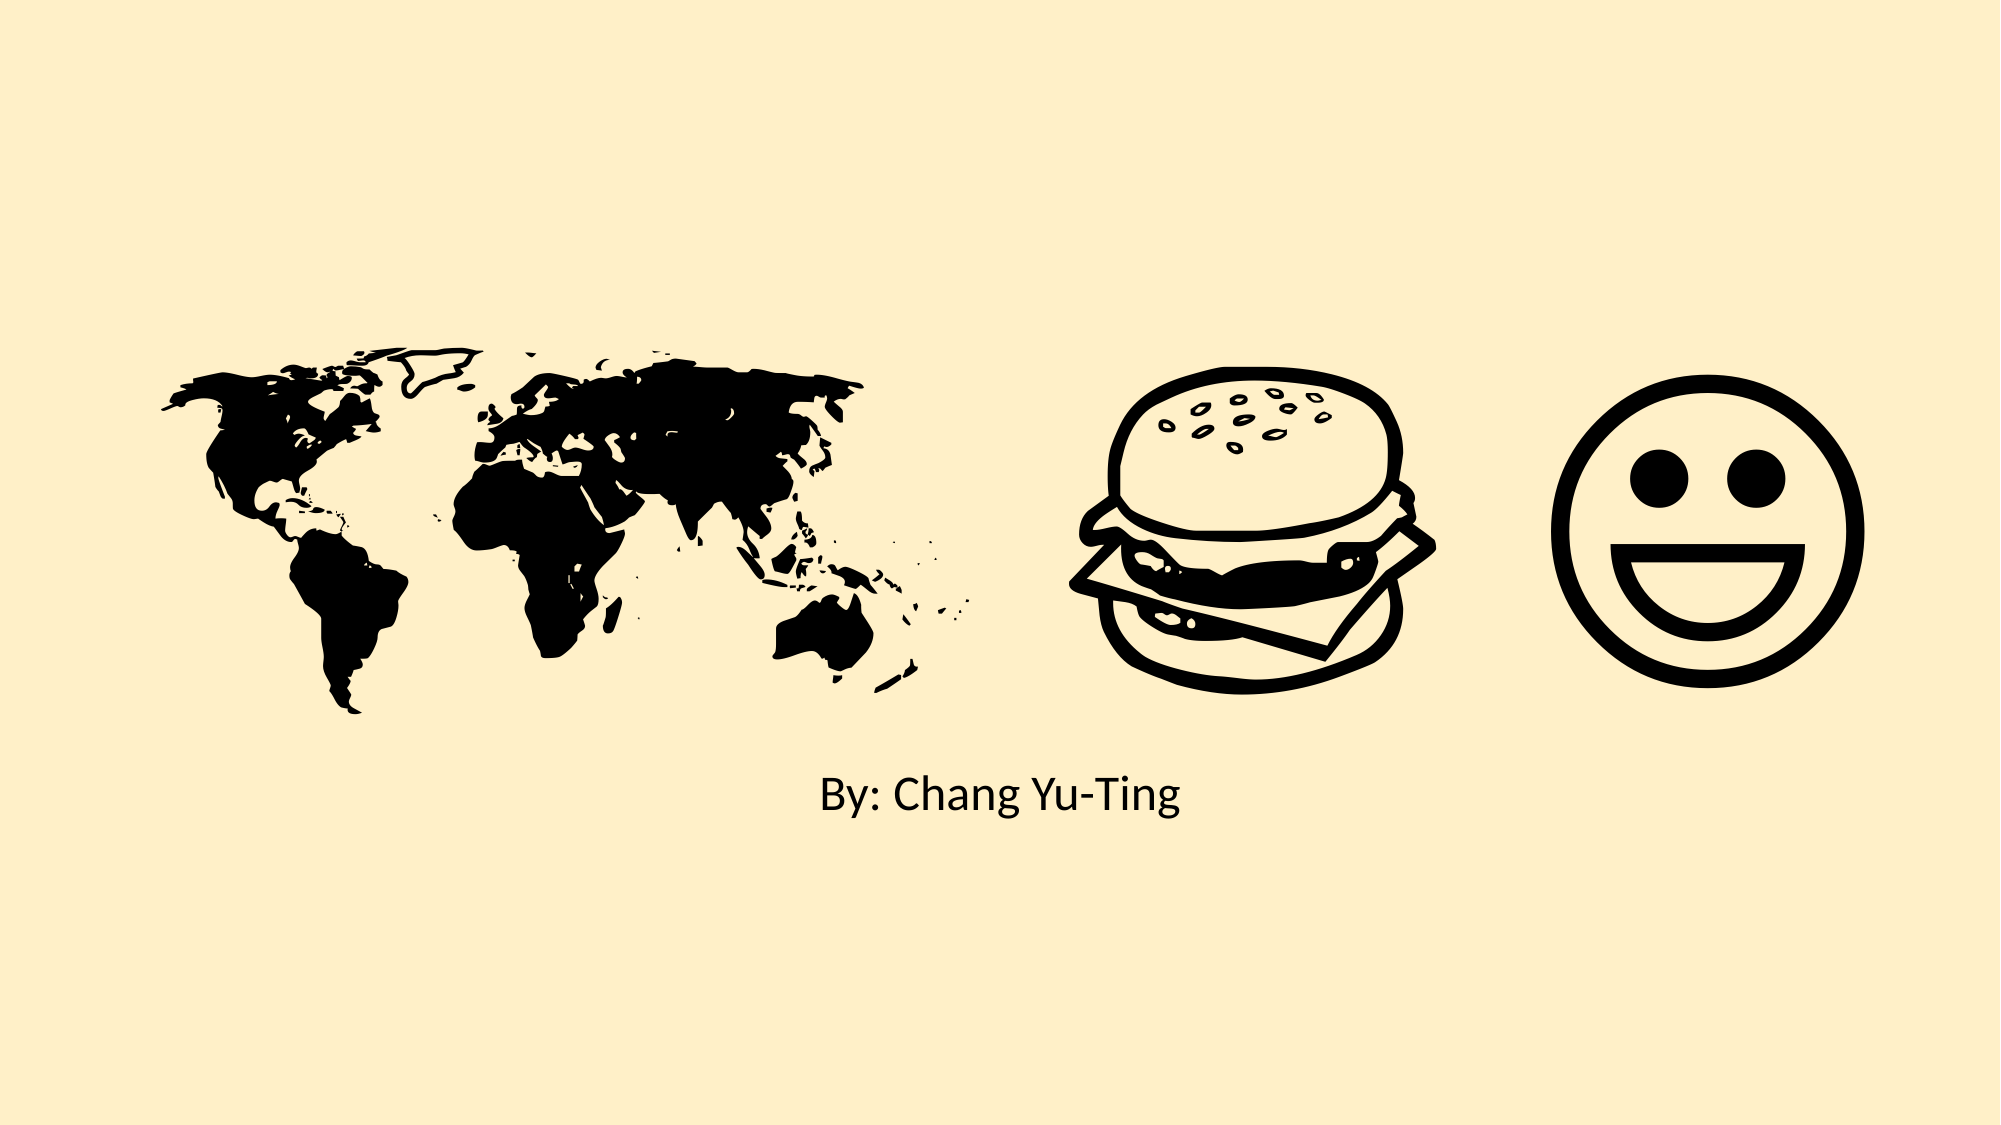

# 🗺️ 🍔 😃
By: Chang Yu-Ting